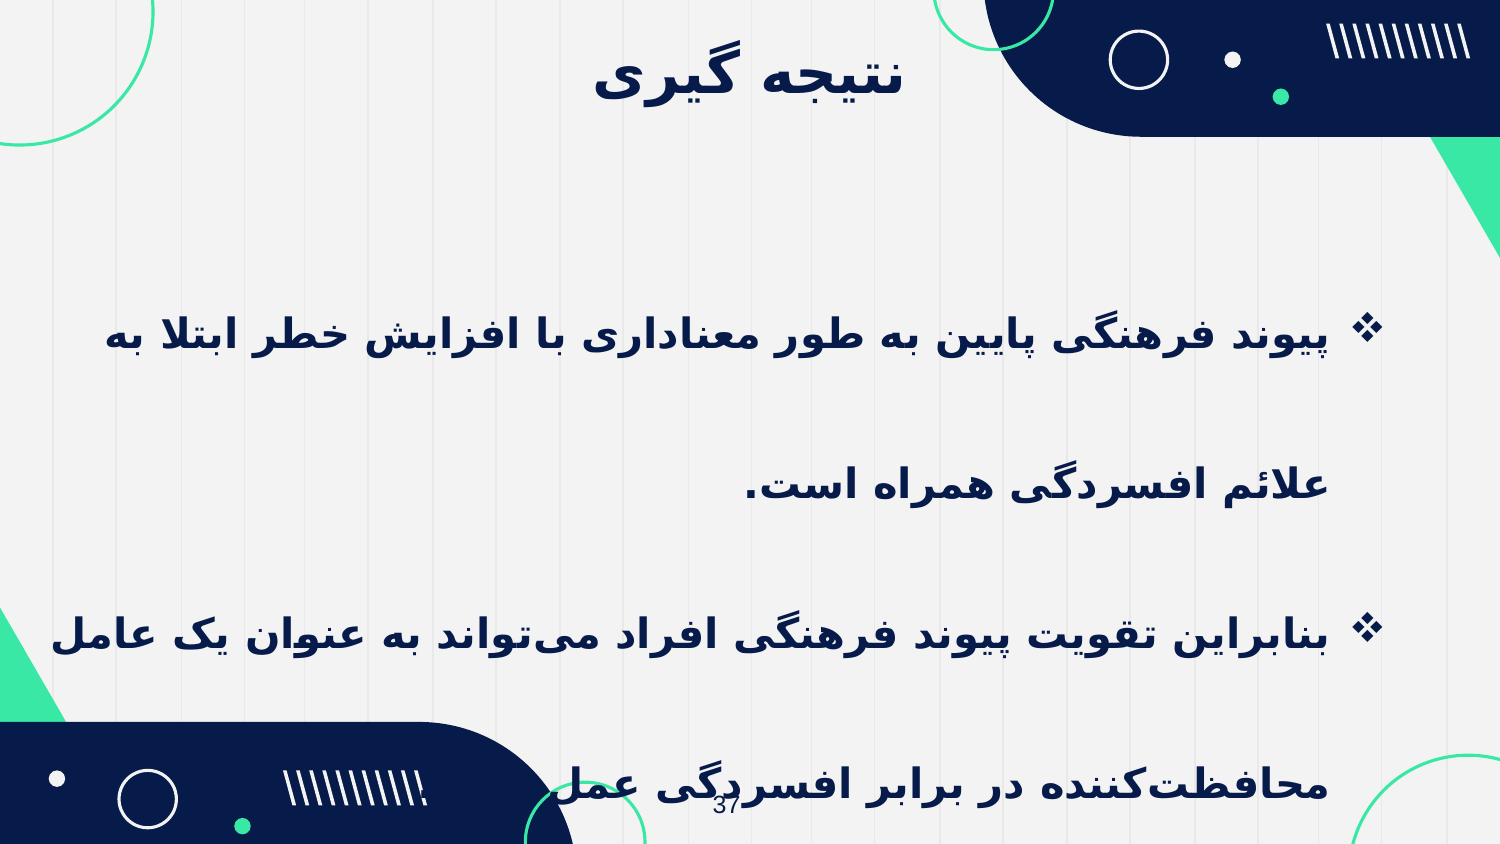

نتیجه گیری
پیوند فرهنگی پایین به طور معناداری با افزایش خطر ابتلا به علائم افسردگی همراه است.
بنابراین تقویت پیوند فرهنگی افراد می‌تواند به عنوان یک عامل محافظت‌کننده در برابر افسردگی عمل نماید.
37